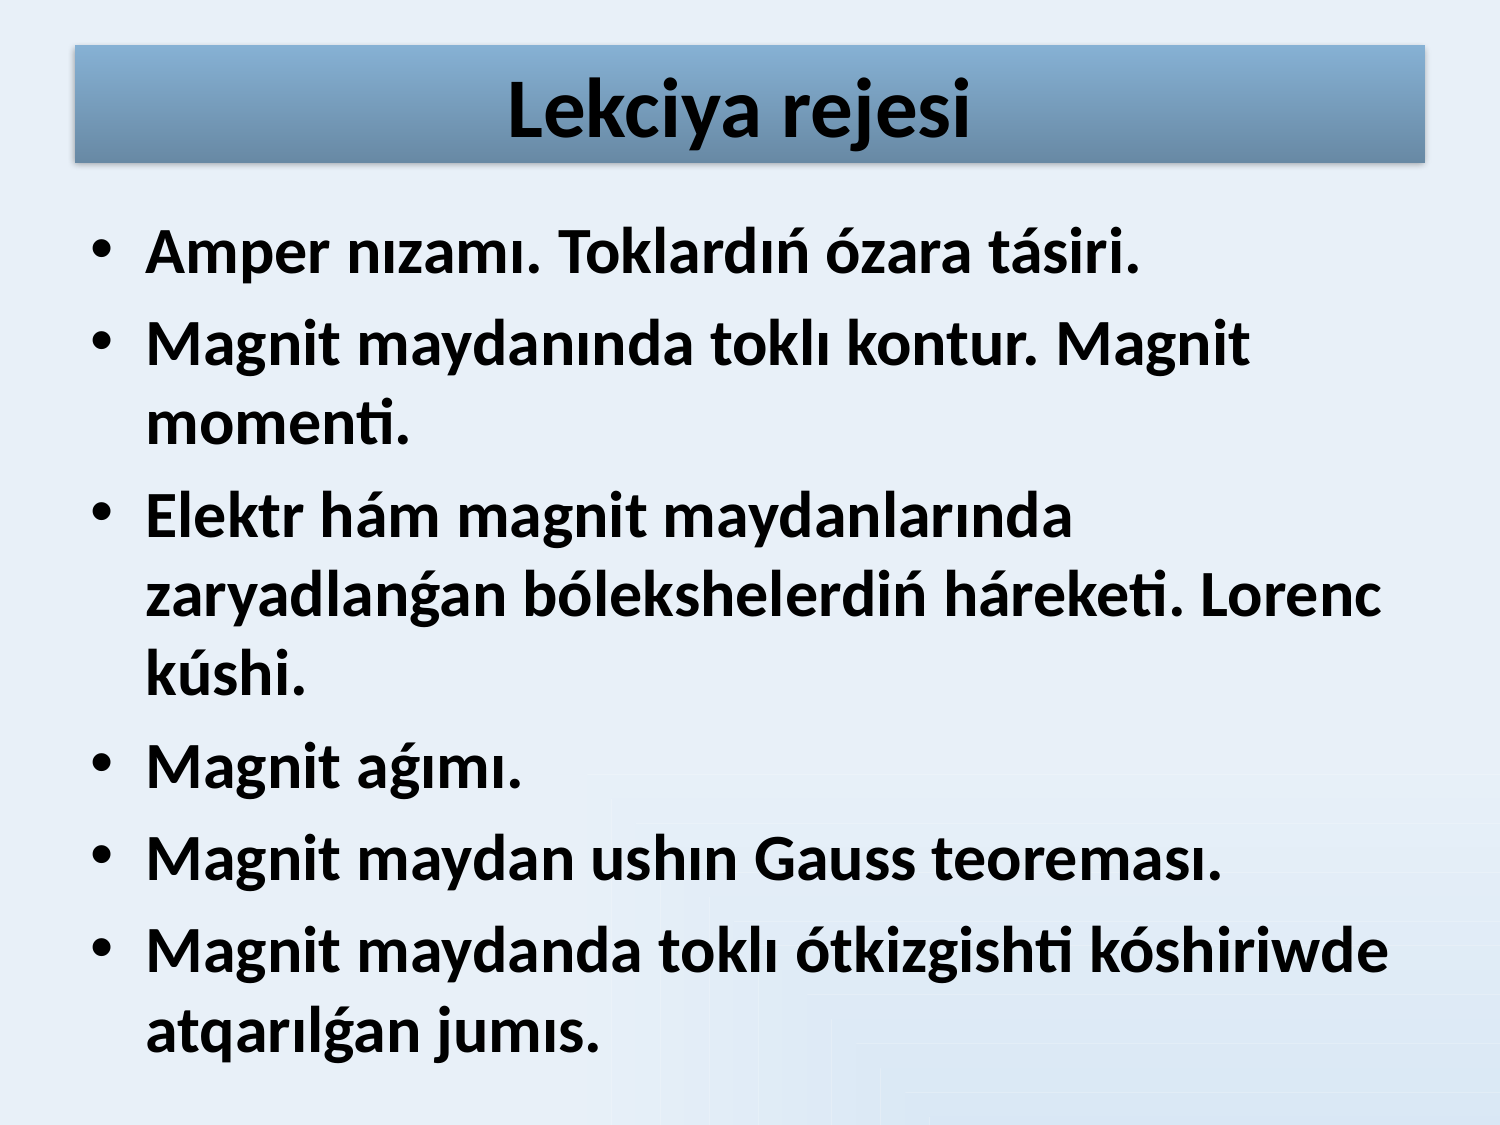

# Lekciya rejesi
Amper nızamı. Toklardıń ózara tásiri.
Magnit maydanında toklı kontur. Magnit momenti.
Elektr hám magnit maydanlarında zaryadlanǵan bólekshelerdiń háreketi. Lorenc kúshi.
Magnit aǵımı.
Magnit maydan ushın Gauss teoreması.
Magnit maydanda toklı ótkizgishti kóshiriwde atqarılǵan jumıs.